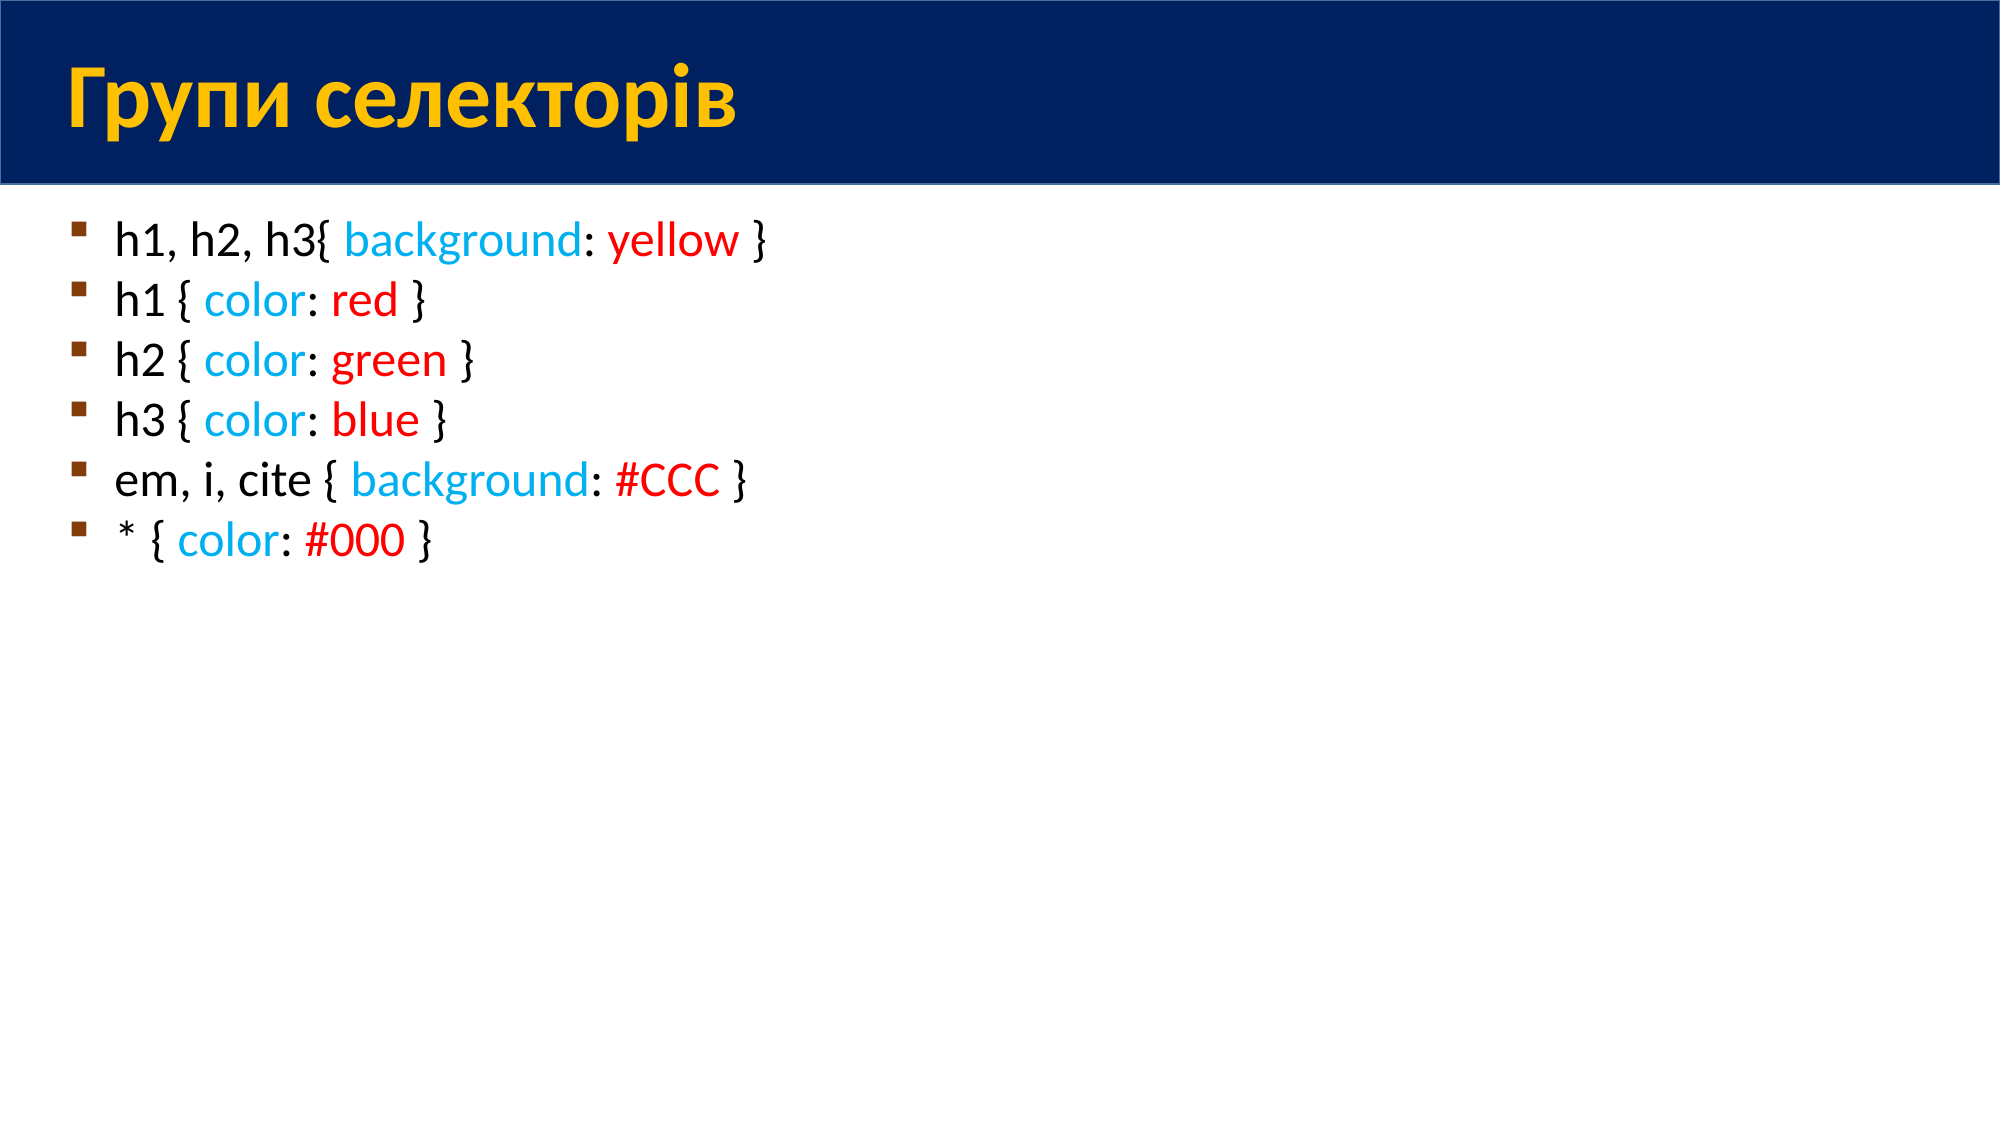

Групи селекторів
h1, h2, h3{ background: yellow }
h1 { color: red }
h2 { color: green }
h3 { color: blue }
em, i, cite { background: #CCC }
* { color: #000 }